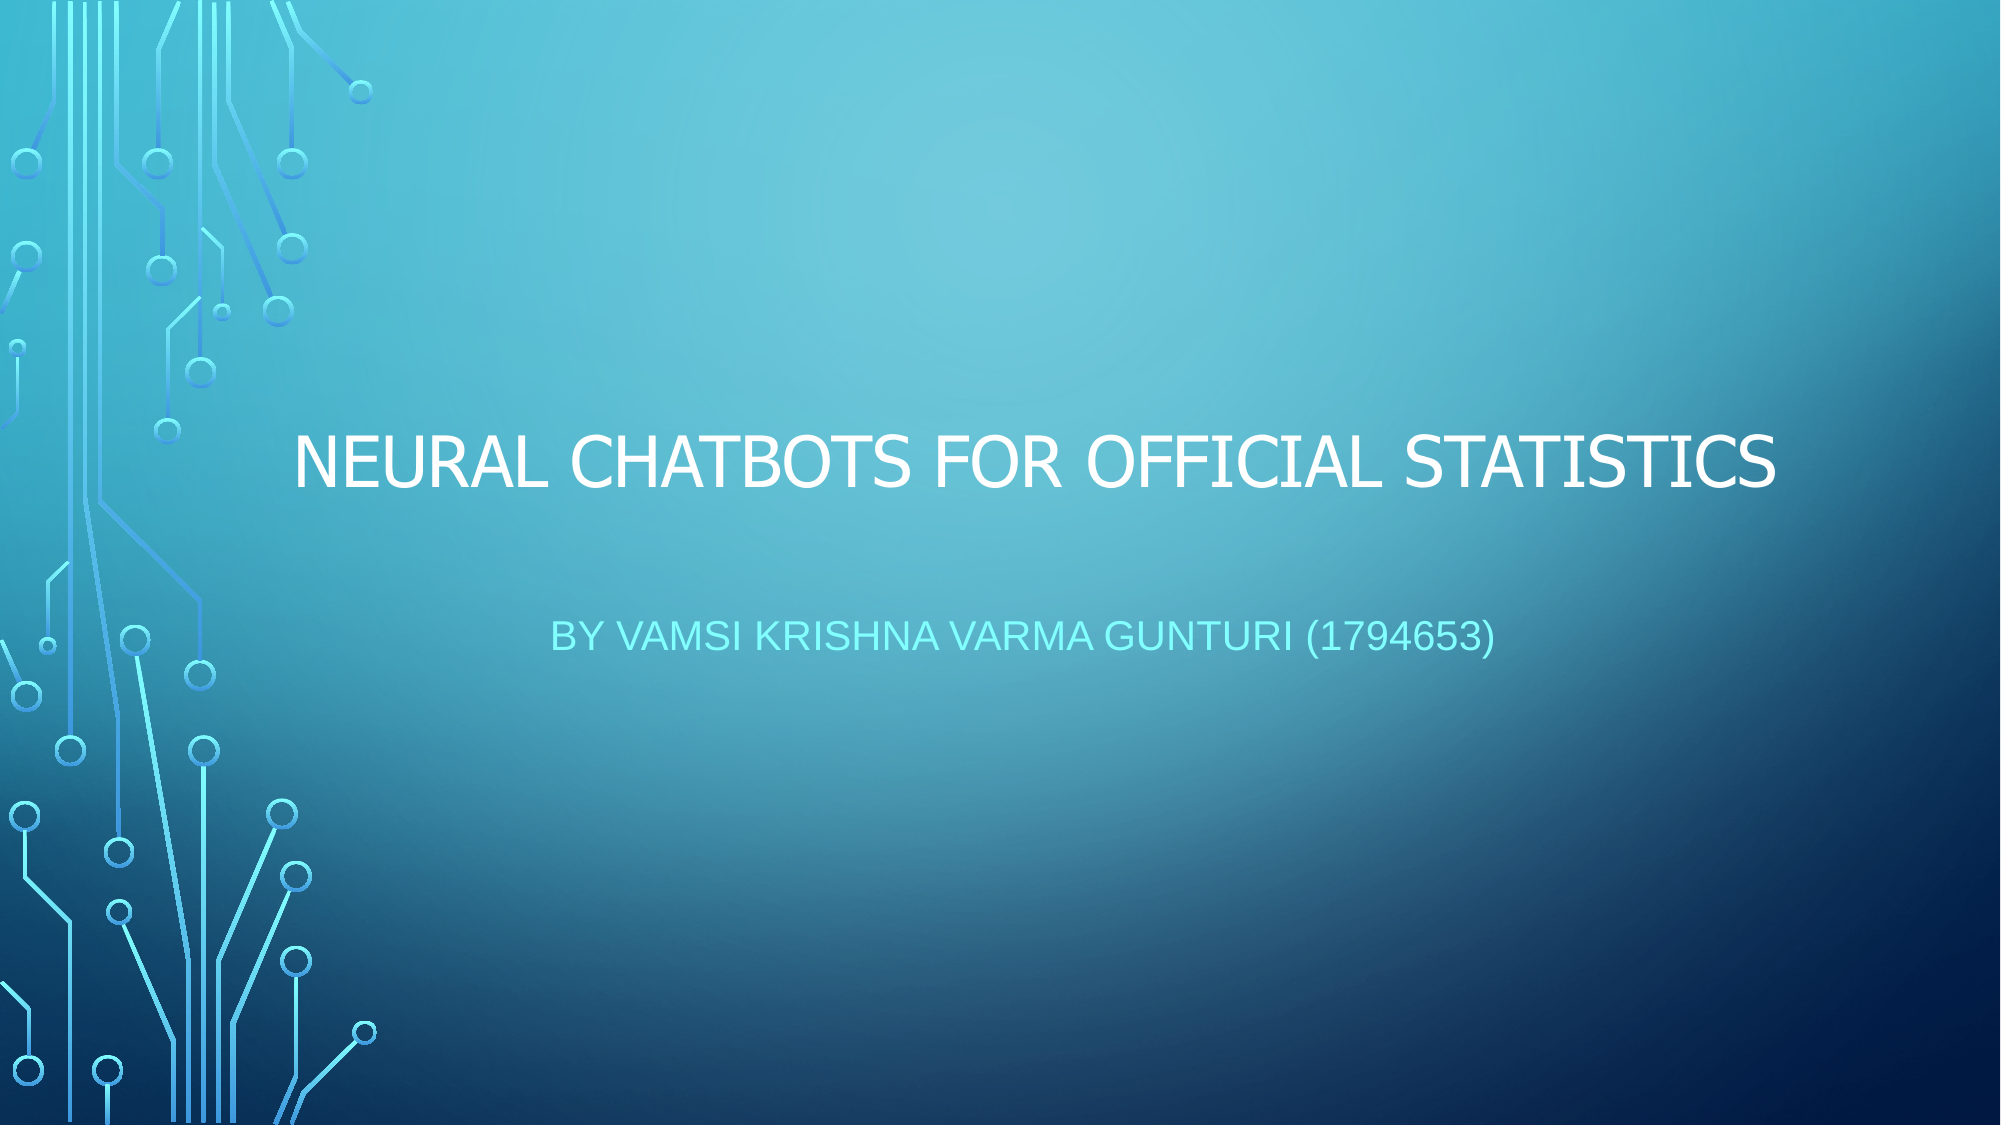

# Neural chatbots for official statistics
By vamsi Krishna varma Gunturi (1794653)